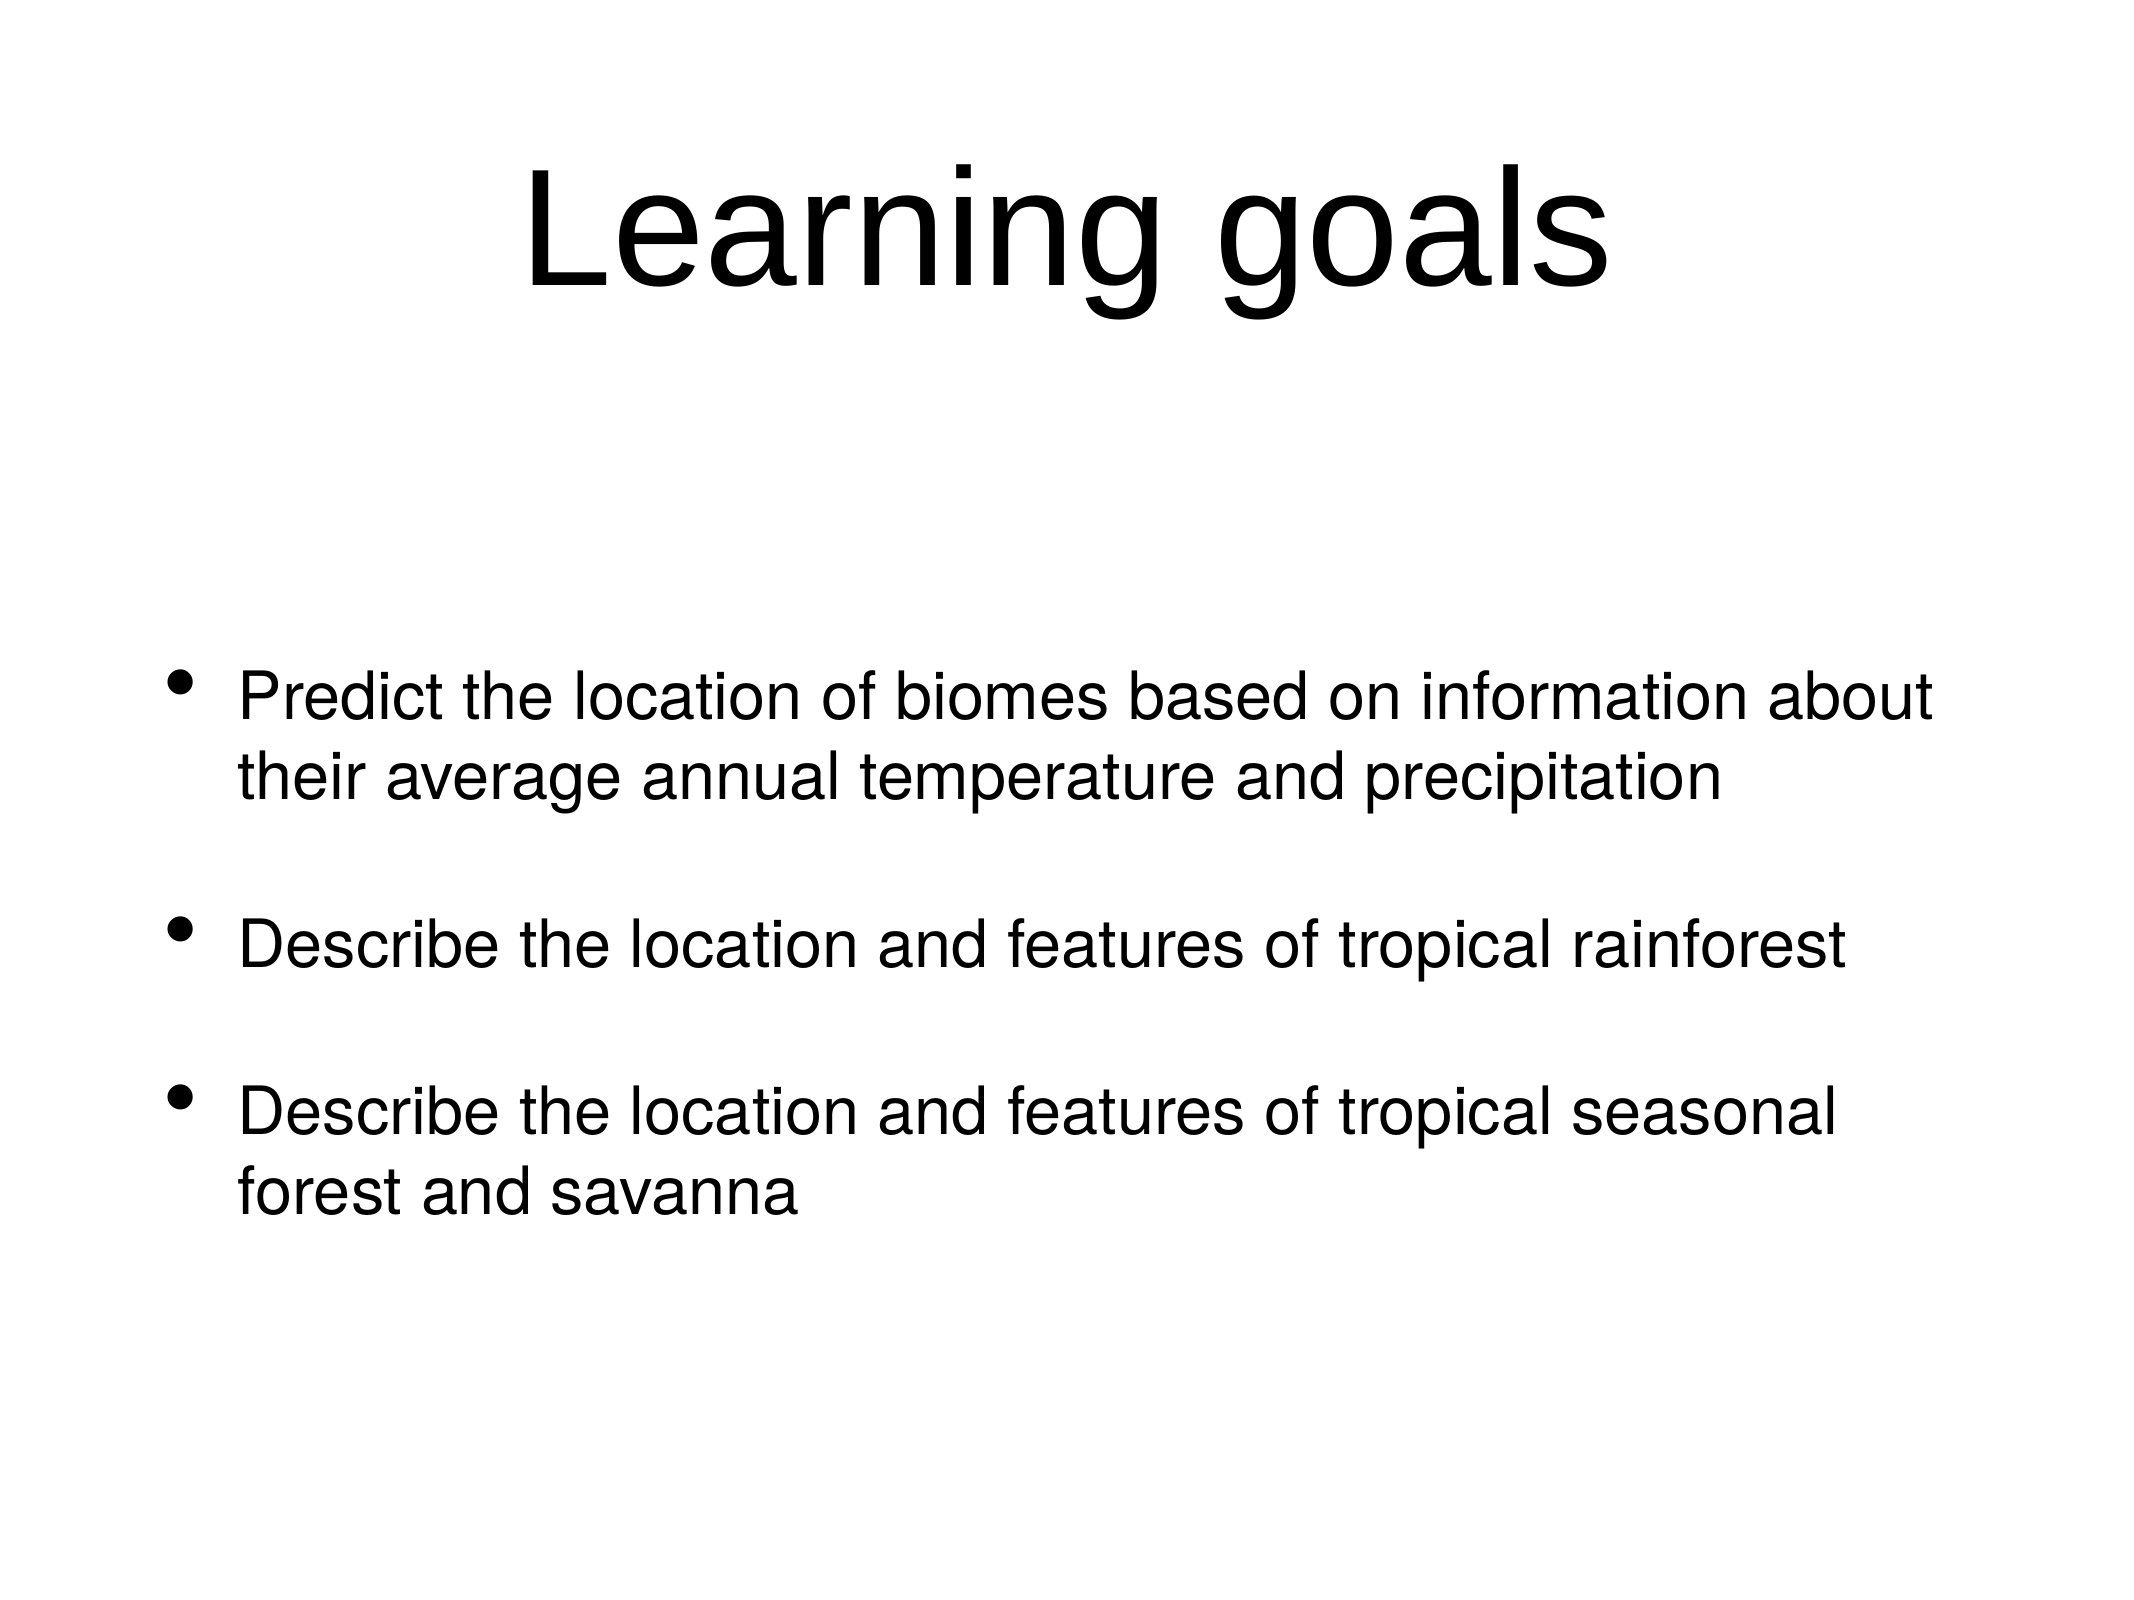

# Learning goals
Predict the location of biomes based on information about their average annual temperature and precipitation
Describe the location and features of tropical rainforest
Describe the location and features of tropical seasonal forest and savanna